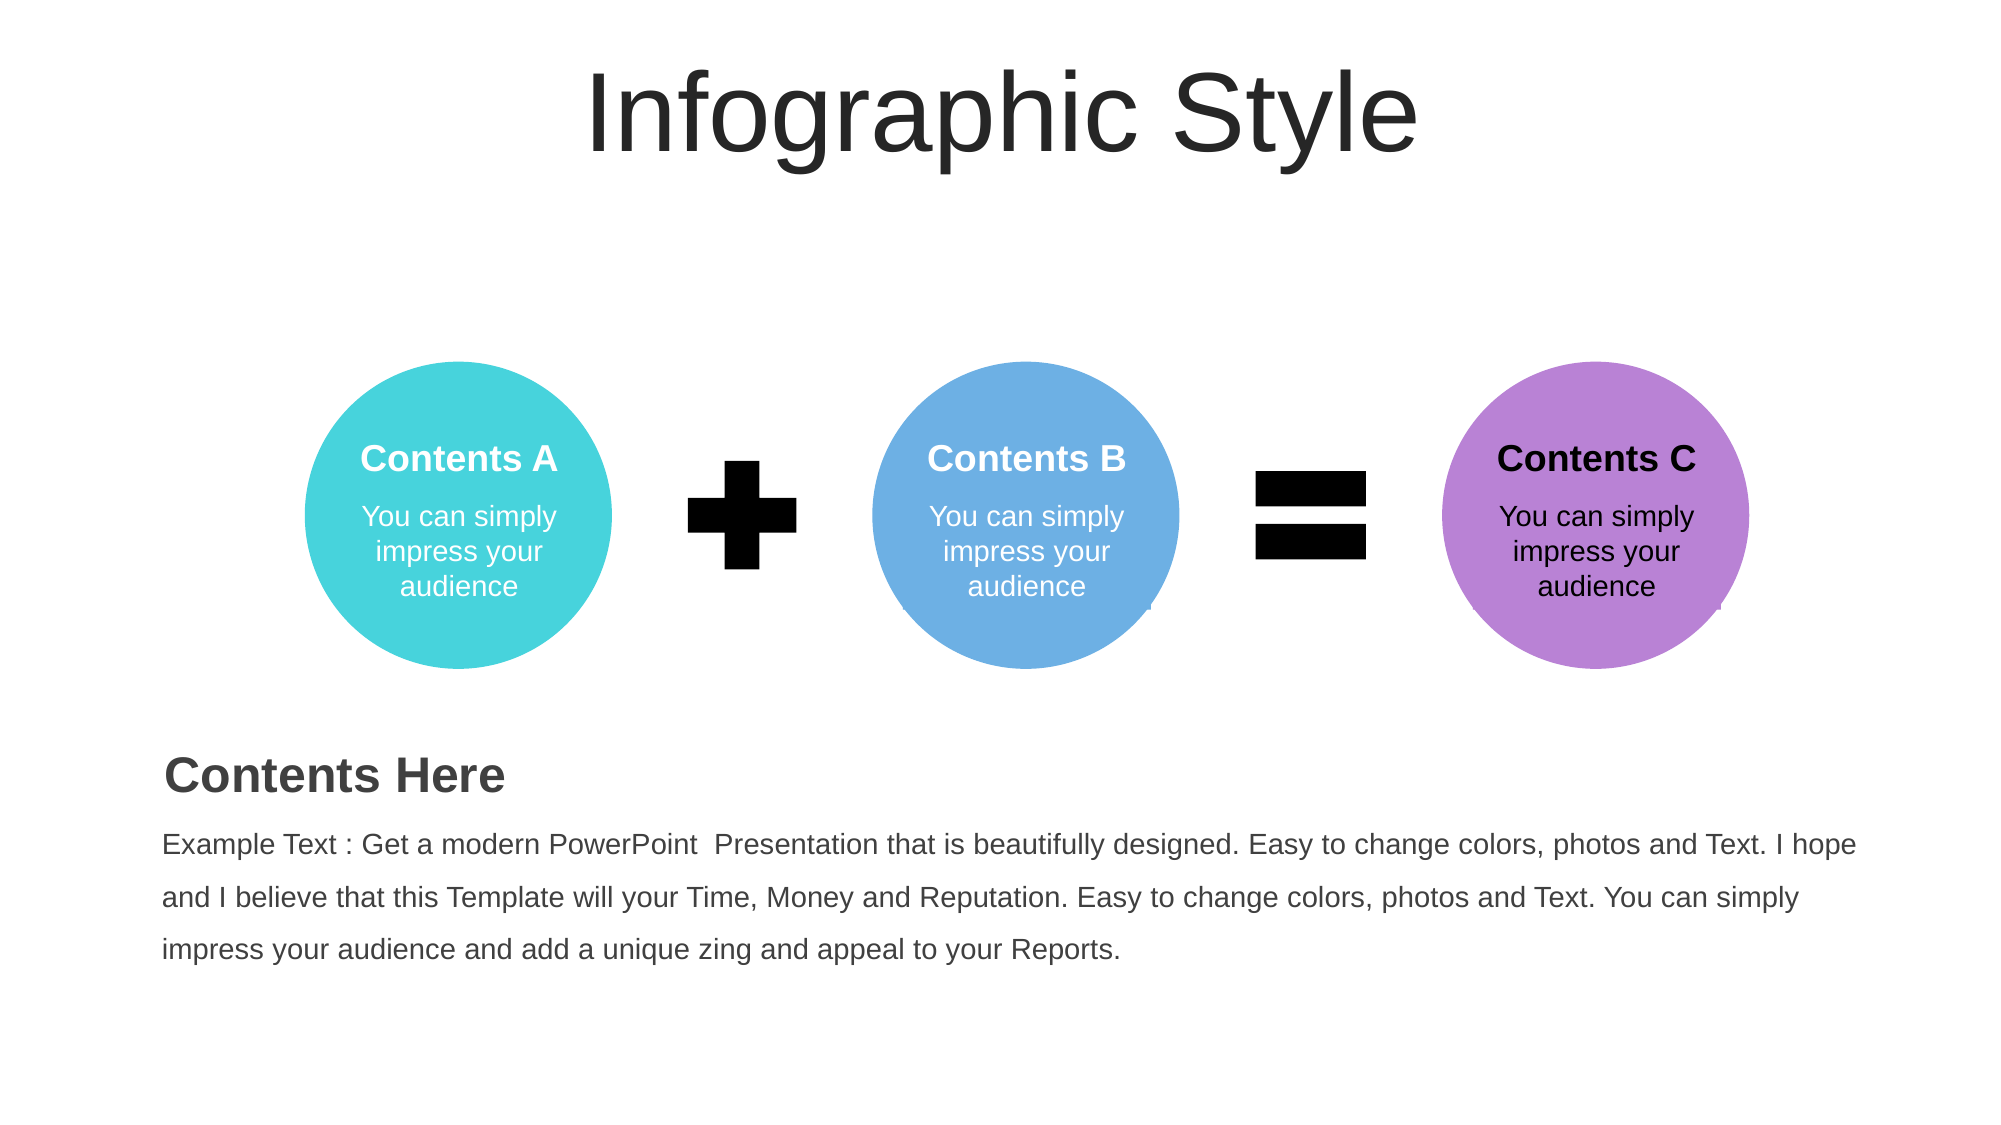

Infographic Style

Contents A
You can simply impress your audience

Contents B
You can simply impress your audience

Contents C
You can simply impress your audience

Contents Here
Example Text : Get a modern PowerPoint  Presentation that is beautifully designed. Easy to change colors, photos and Text. I hope and I believe that this Template will your Time, Money and Reputation. Easy to change colors, photos and Text. You can simply impress your audience and add a unique zing and appeal to your Reports.